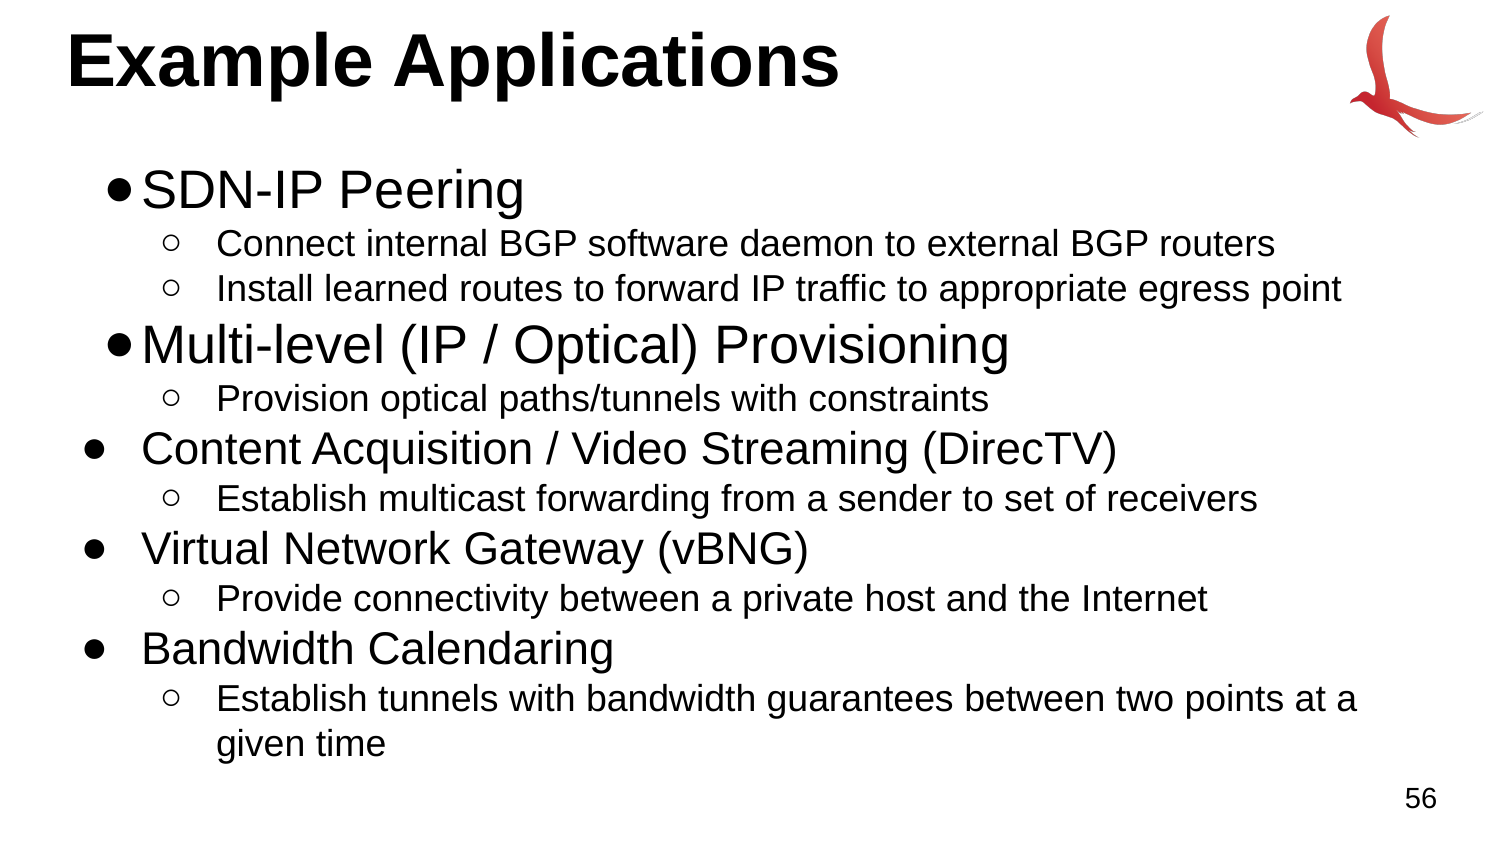

# Example Applications
SDN-IP Peering
Connect internal BGP software daemon to external BGP routers
Install learned routes to forward IP traffic to appropriate egress point
Multi-level (IP / Optical) Provisioning
Provision optical paths/tunnels with constraints
Content Acquisition / Video Streaming (DirecTV)
Establish multicast forwarding from a sender to set of receivers
Virtual Network Gateway (vBNG)
Provide connectivity between a private host and the Internet
Bandwidth Calendaring
Establish tunnels with bandwidth guarantees between two points at a given time
56